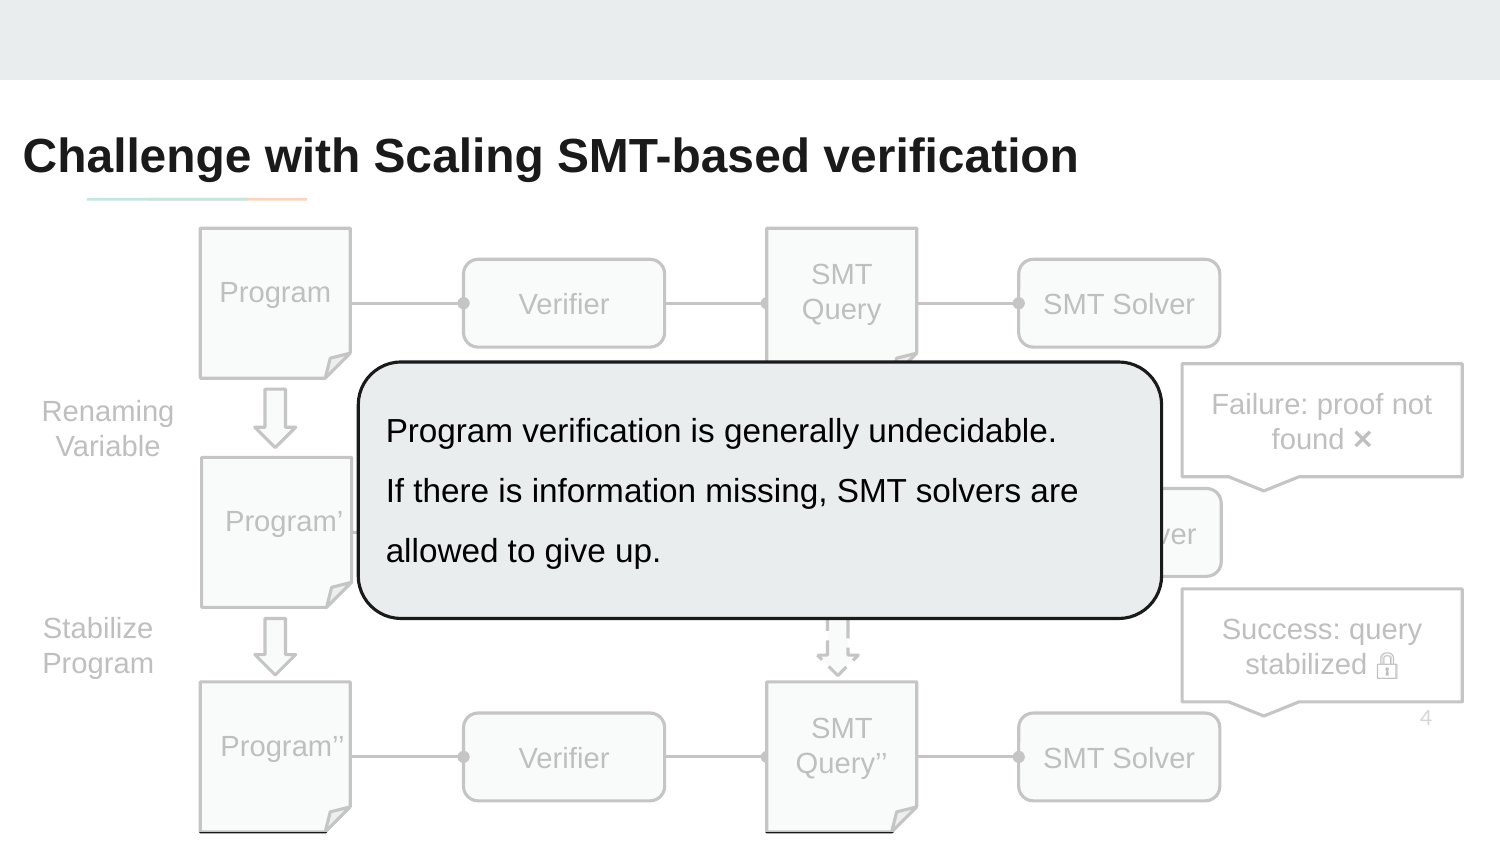

# Challenge with Scaling SMT-based verification

Program
SMT Query
SMT Solver
Verifier
Program verification is generally undecidable.
If there is information missing, SMT solvers are allowed to give up.

Renaming
Variable

Failure: proof not found ❌
Renaming
Variable

Program’
SMT Query’
SMT Solver
Verifier
Success: query stabilized 🔒
Stabilize Program

Program’’
SMT Query’’
4
SMT Solver
Verifier